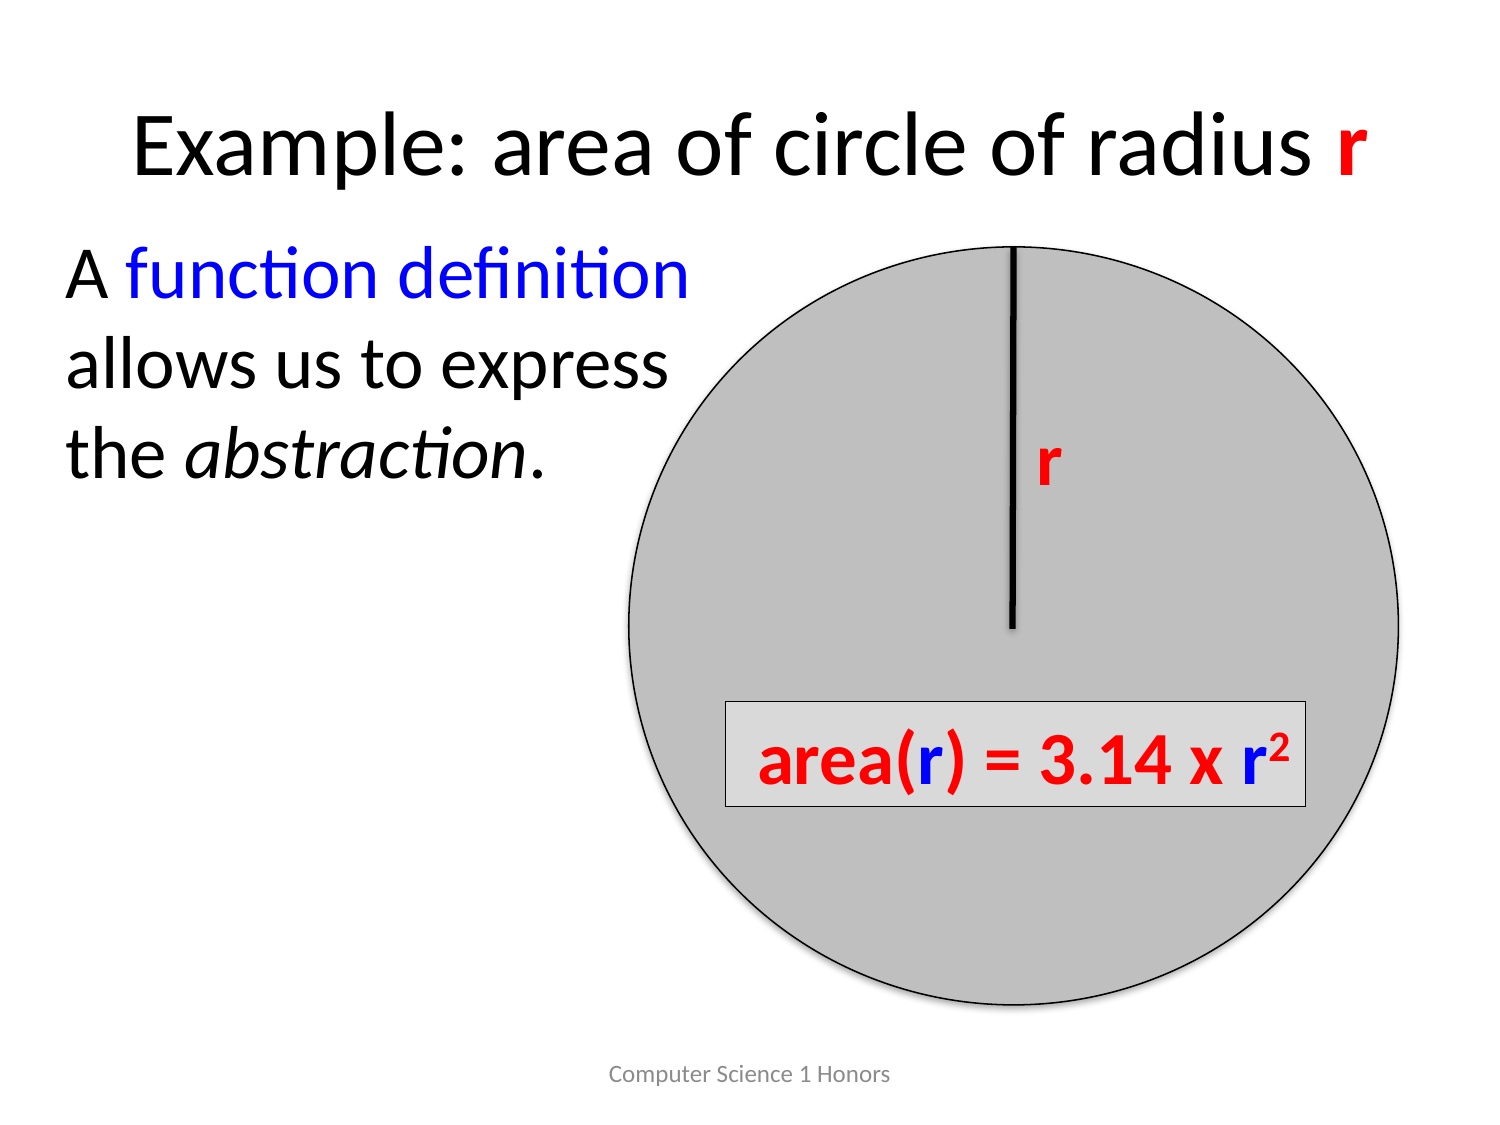

# Example: area of circle of radius r
A function definition allows us to express the abstraction.

r
 area(r) = 3.14 x r2
Computer Science 1 Honors